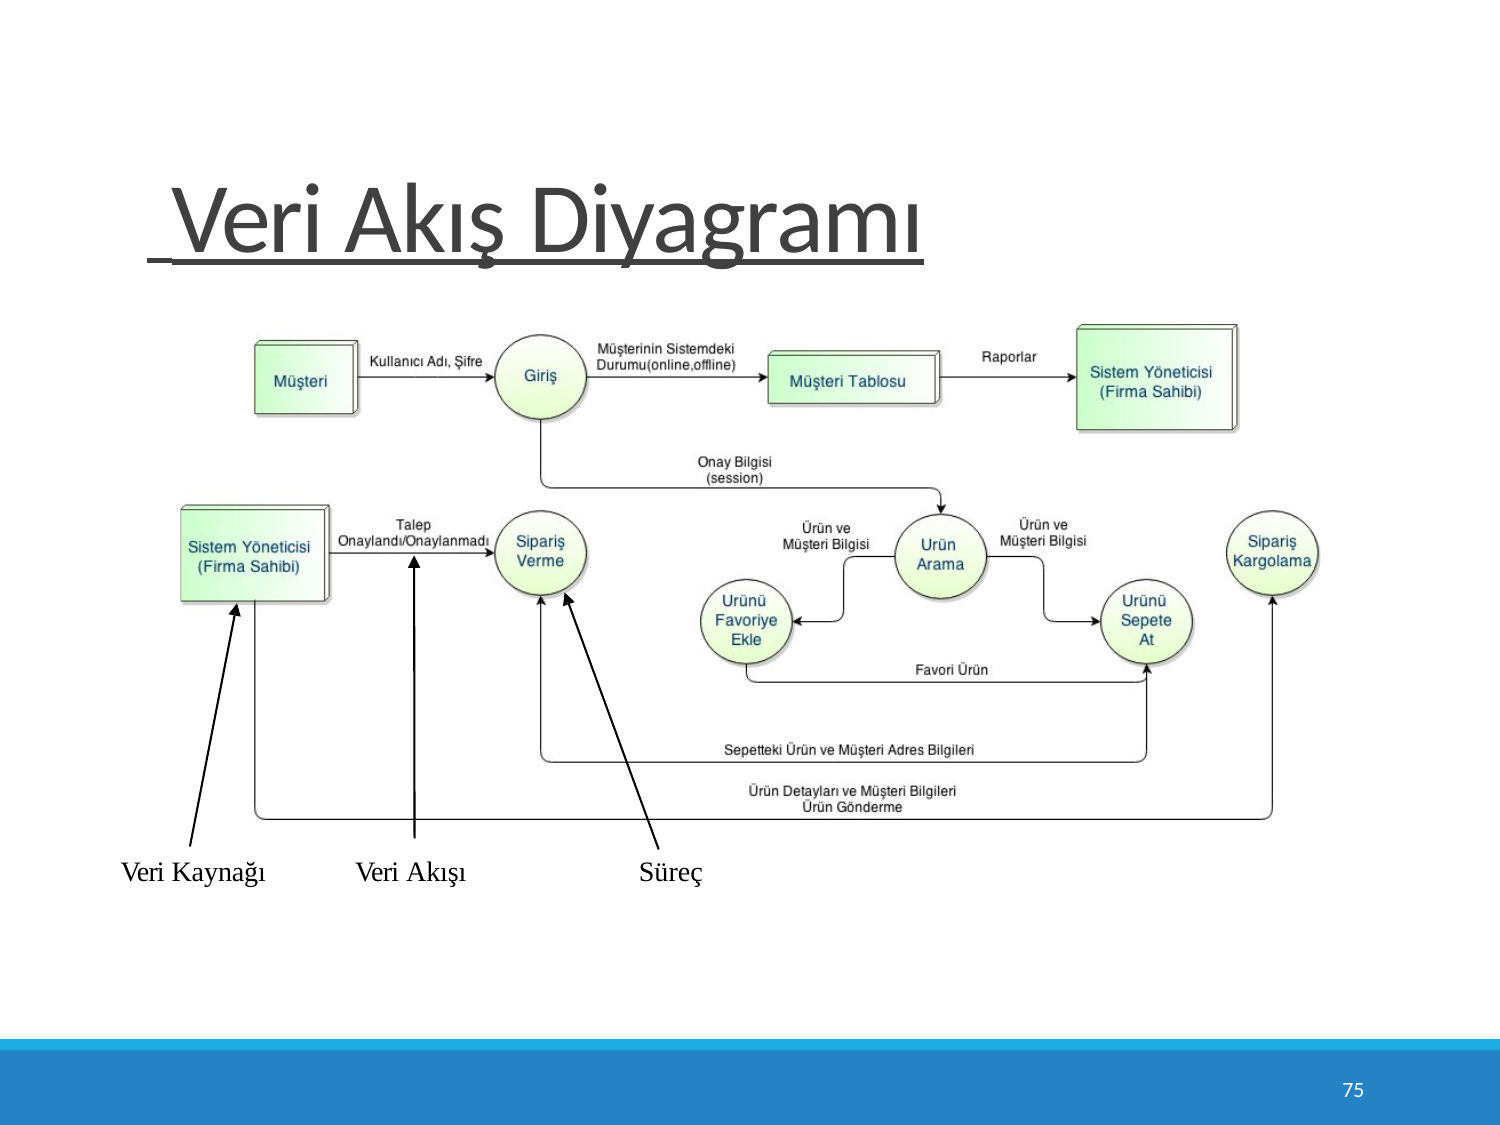

# Veri Akış Diyagramı

Veri Kaynağı
Veri Akışı
Süreç
75